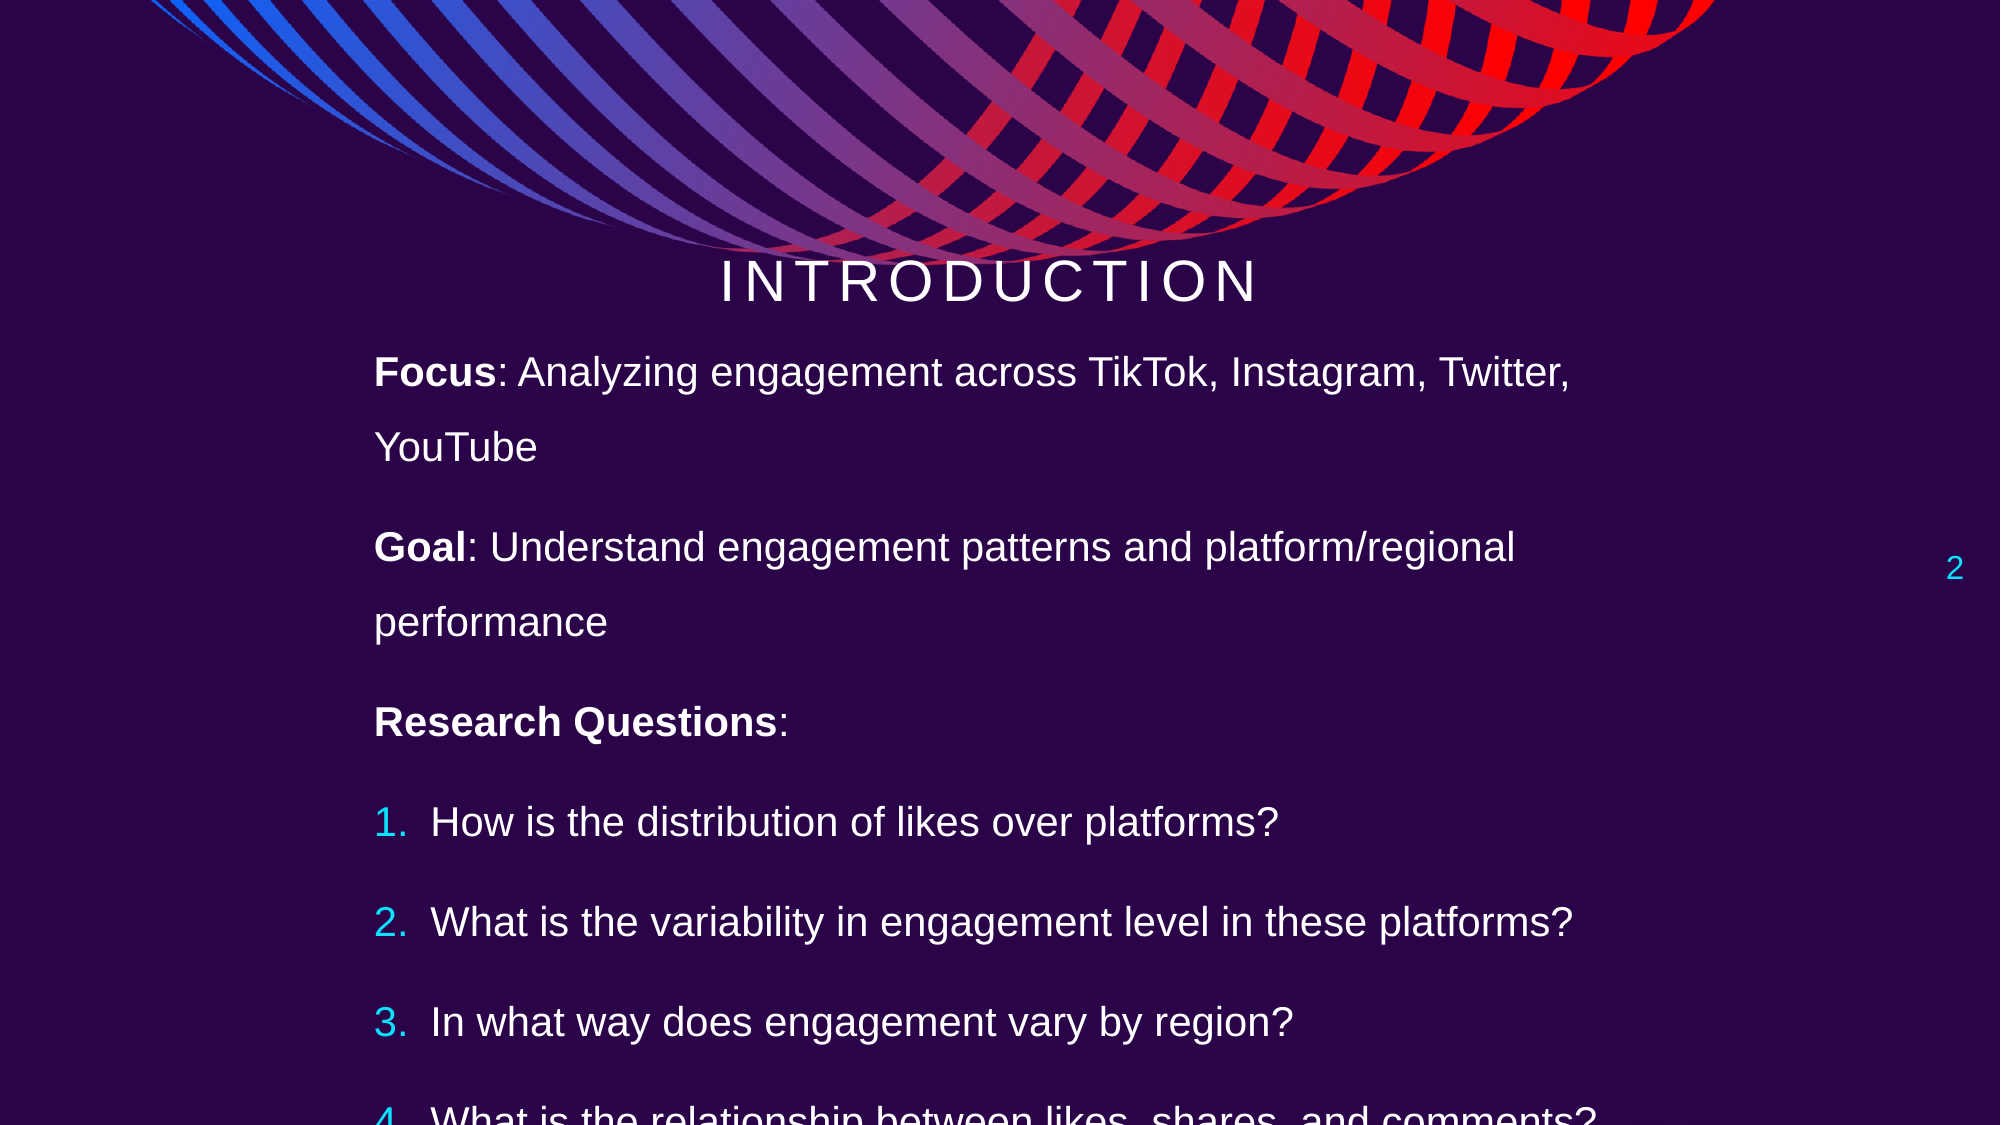

# Introduction
Focus: Analyzing engagement across TikTok, Instagram, Twitter, YouTube
Goal: Understand engagement patterns and platform/regional performance
Research Questions:
How is the distribution of likes over platforms?
What is the variability in engagement level in these platforms?
In what way does engagement vary by region?
What is the relationship between likes, shares, and comments?
2